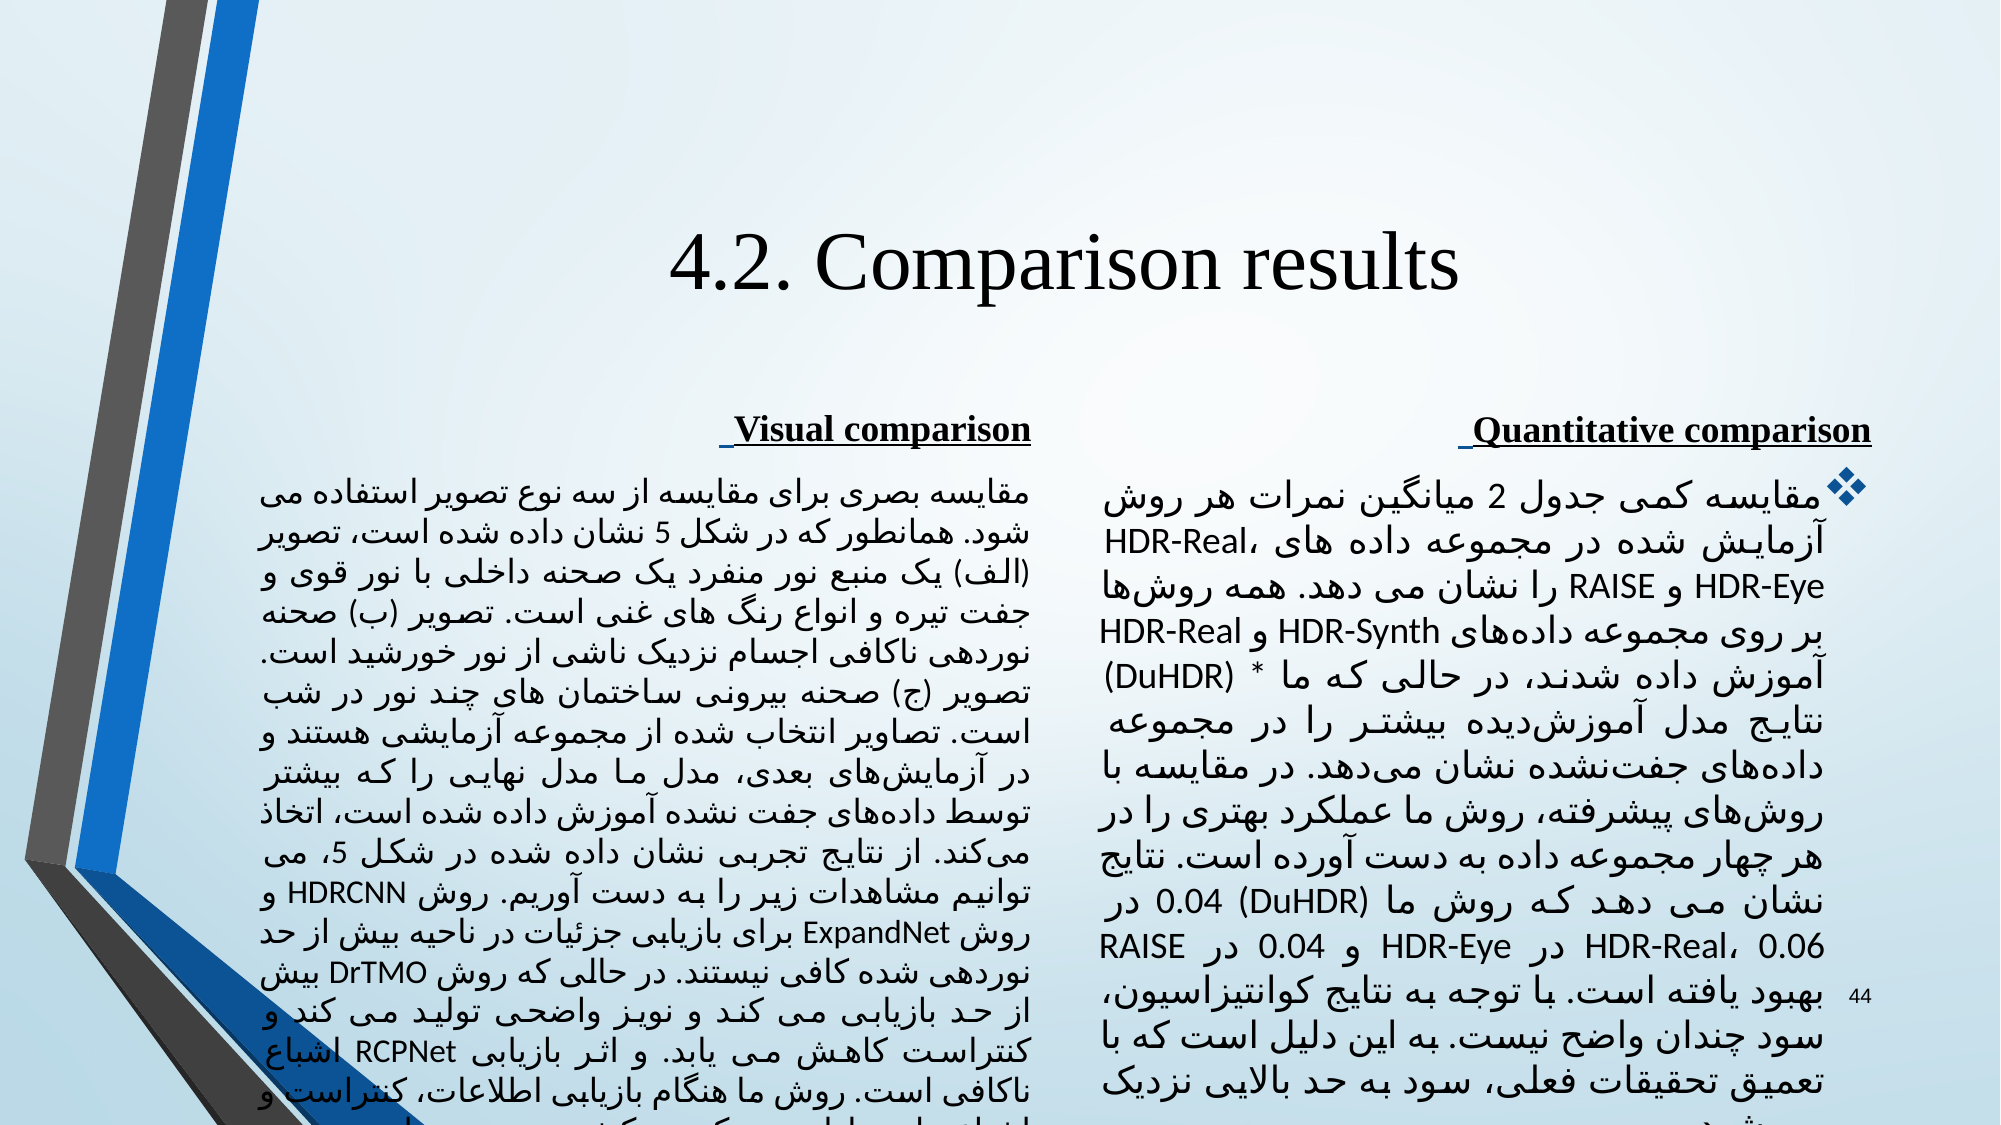

# 4.2. Comparison results
Visual comparison
Quantitative comparison
مقایسه بصری برای مقایسه از سه نوع تصویر استفاده می شود. همانطور که در شکل 5 نشان داده شده است، تصویر (الف) یک منبع نور منفرد یک صحنه داخلی با نور قوی و جفت تیره و انواع رنگ های غنی است. تصویر (ب) صحنه نوردهی ناکافی اجسام نزدیک ناشی از نور خورشید است. تصویر (ج) صحنه بیرونی ساختمان های چند نور در شب است. تصاویر انتخاب شده از مجموعه آزمایشی هستند و در آزمایش‌های بعدی، مدل ما مدل نهایی را که بیشتر توسط داده‌های جفت نشده آموزش داده شده است، اتخاذ می‌کند. از نتایج تجربی نشان داده شده در شکل 5، می توانیم مشاهدات زیر را به دست آوریم. روش HDRCNN و روش ExpandNet برای بازیابی جزئیات در ناحیه بیش از حد نوردهی شده کافی نیستند. در حالی که روش DrTMO بیش از حد بازیابی می کند و نویز واضحی تولید می کند و کنتراست کاهش می یابد. و اثر بازیابی RCPNet اشباع ناکافی است. روش ما هنگام بازیابی اطلاعات، کنتراست و اشباع را متعادل می کند و کیفیت بصری را بهبود می بخشد.
مقایسه کمی جدول 2 میانگین نمرات هر روش آزمایش شده در مجموعه داده های HDR-Real، HDR-Eye و RAISE را نشان می دهد. همه روش‌ها بر روی مجموعه داده‌های HDR-Synth و HDR-Real آموزش داده شدند، در حالی که ما * (DuHDR) نتایج مدل آموزش‌دیده بیشتر را در مجموعه داده‌های جفت‌نشده نشان می‌دهد. در مقایسه با روش‌های پیشرفته، روش ما عملکرد بهتری را در هر چهار مجموعه داده به دست آورده است. نتایج نشان می دهد که روش ما (DuHDR) 0.04 در HDR-Real، 0.06 در HDR-Eye و 0.04 در RAISE بهبود یافته است. با توجه به نتایج کوانتیزاسیون، سود چندان واضح نیست. به این دلیل است که با تعمیق تحقیقات فعلی، سود به حد بالایی نزدیک می شود.
44